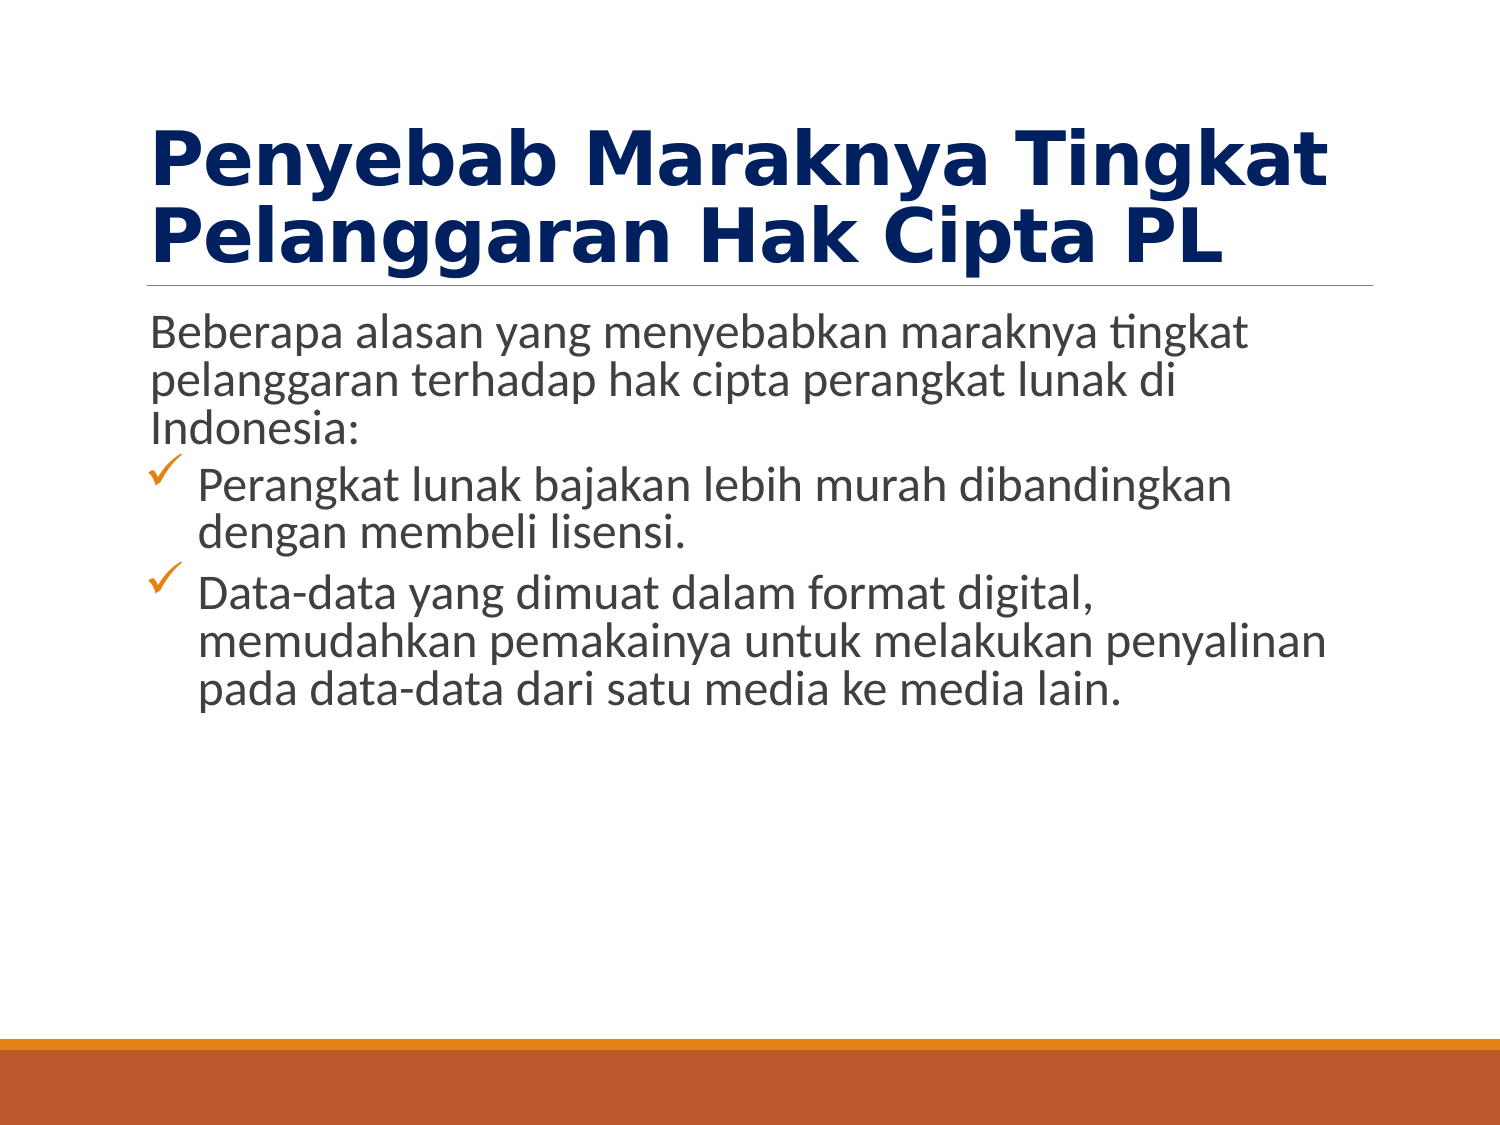

# Penyebab Maraknya Tingkat Pelanggaran Hak Cipta PL
Beberapa alasan yang menyebabkan maraknya tingkat pelanggaran terhadap hak cipta perangkat lunak di Indonesia:
Perangkat lunak bajakan lebih murah dibandingkan dengan membeli lisensi.
Data-data yang dimuat dalam format digital, memudahkan pemakainya untuk melakukan penyalinan pada data-data dari satu media ke media lain.